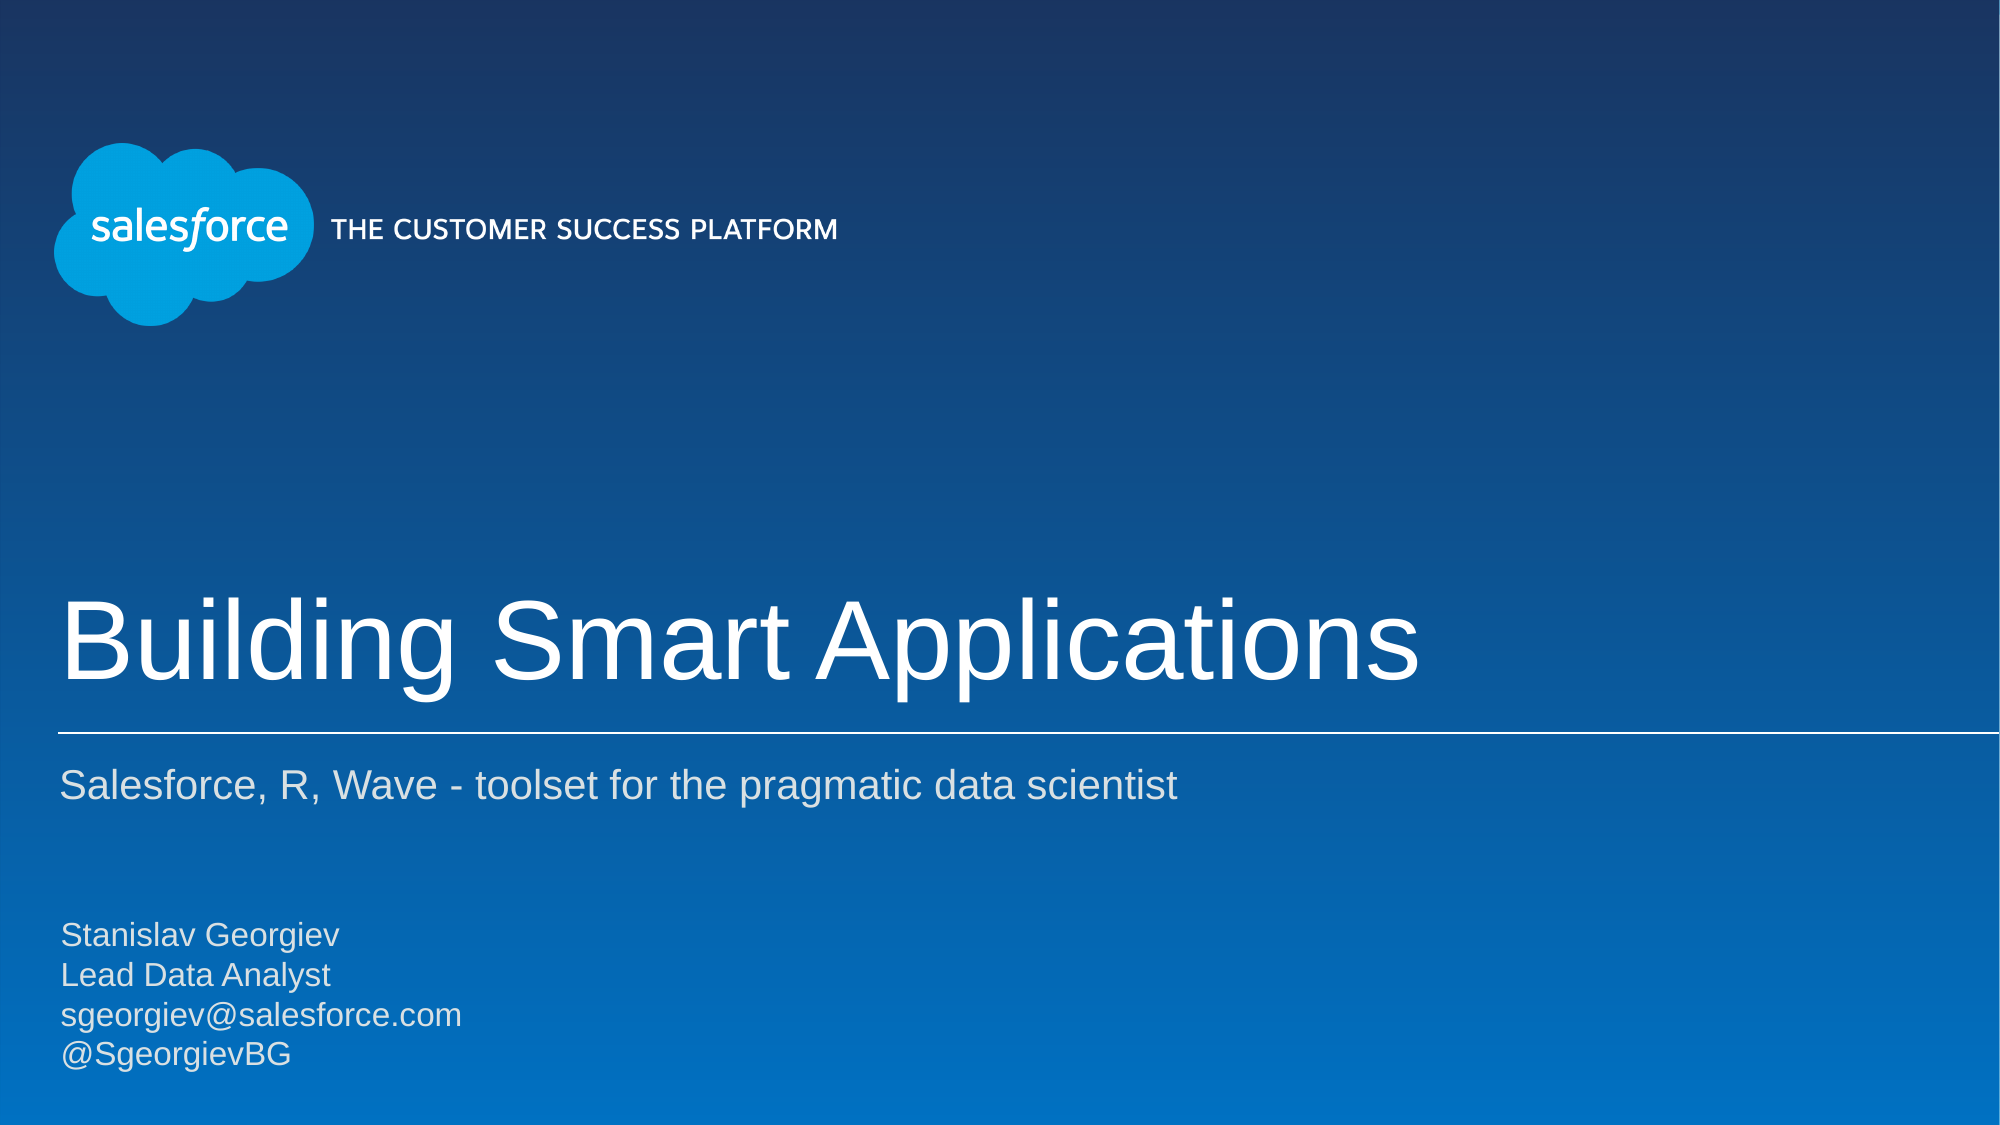

# Building Smart Applications
Salesforce, R, Wave - toolset for the pragmatic data scientist
Stanislav Georgiev
Lead Data Analyst
sgeorgiev@salesforce.com
@SgeorgievBG